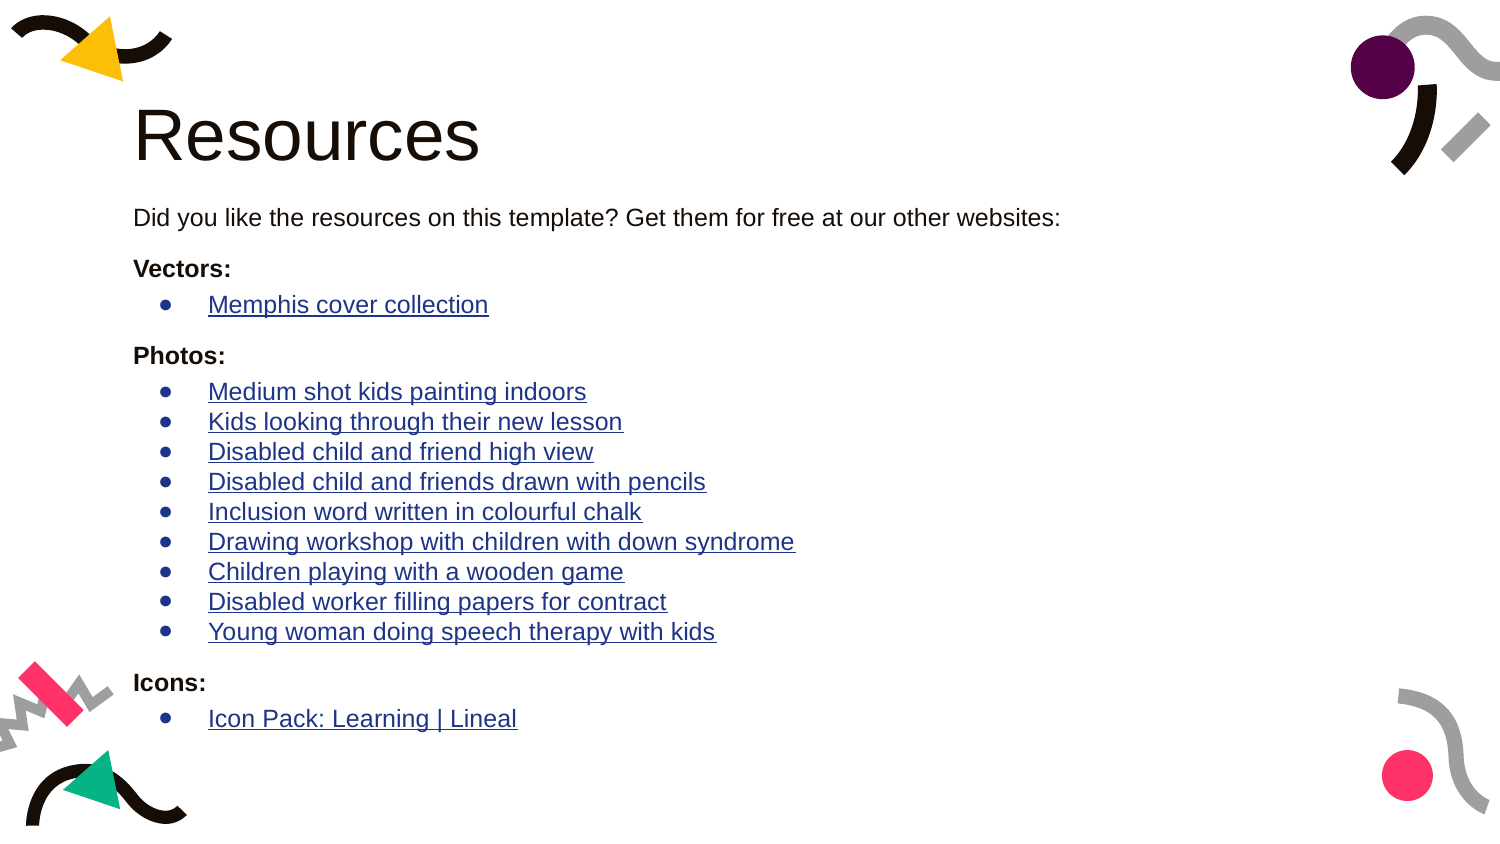

# Resources
Did you like the resources on this template? Get them for free at our other websites:
Vectors:
Memphis cover collection
Photos:
Medium shot kids painting indoors
Kids looking through their new lesson
Disabled child and friend high view
Disabled child and friends drawn with pencils
Inclusion word written in colourful chalk
Drawing workshop with children with down syndrome
Children playing with a wooden game
Disabled worker filling papers for contract
Young woman doing speech therapy with kids
Icons:
Icon Pack: Learning | Lineal